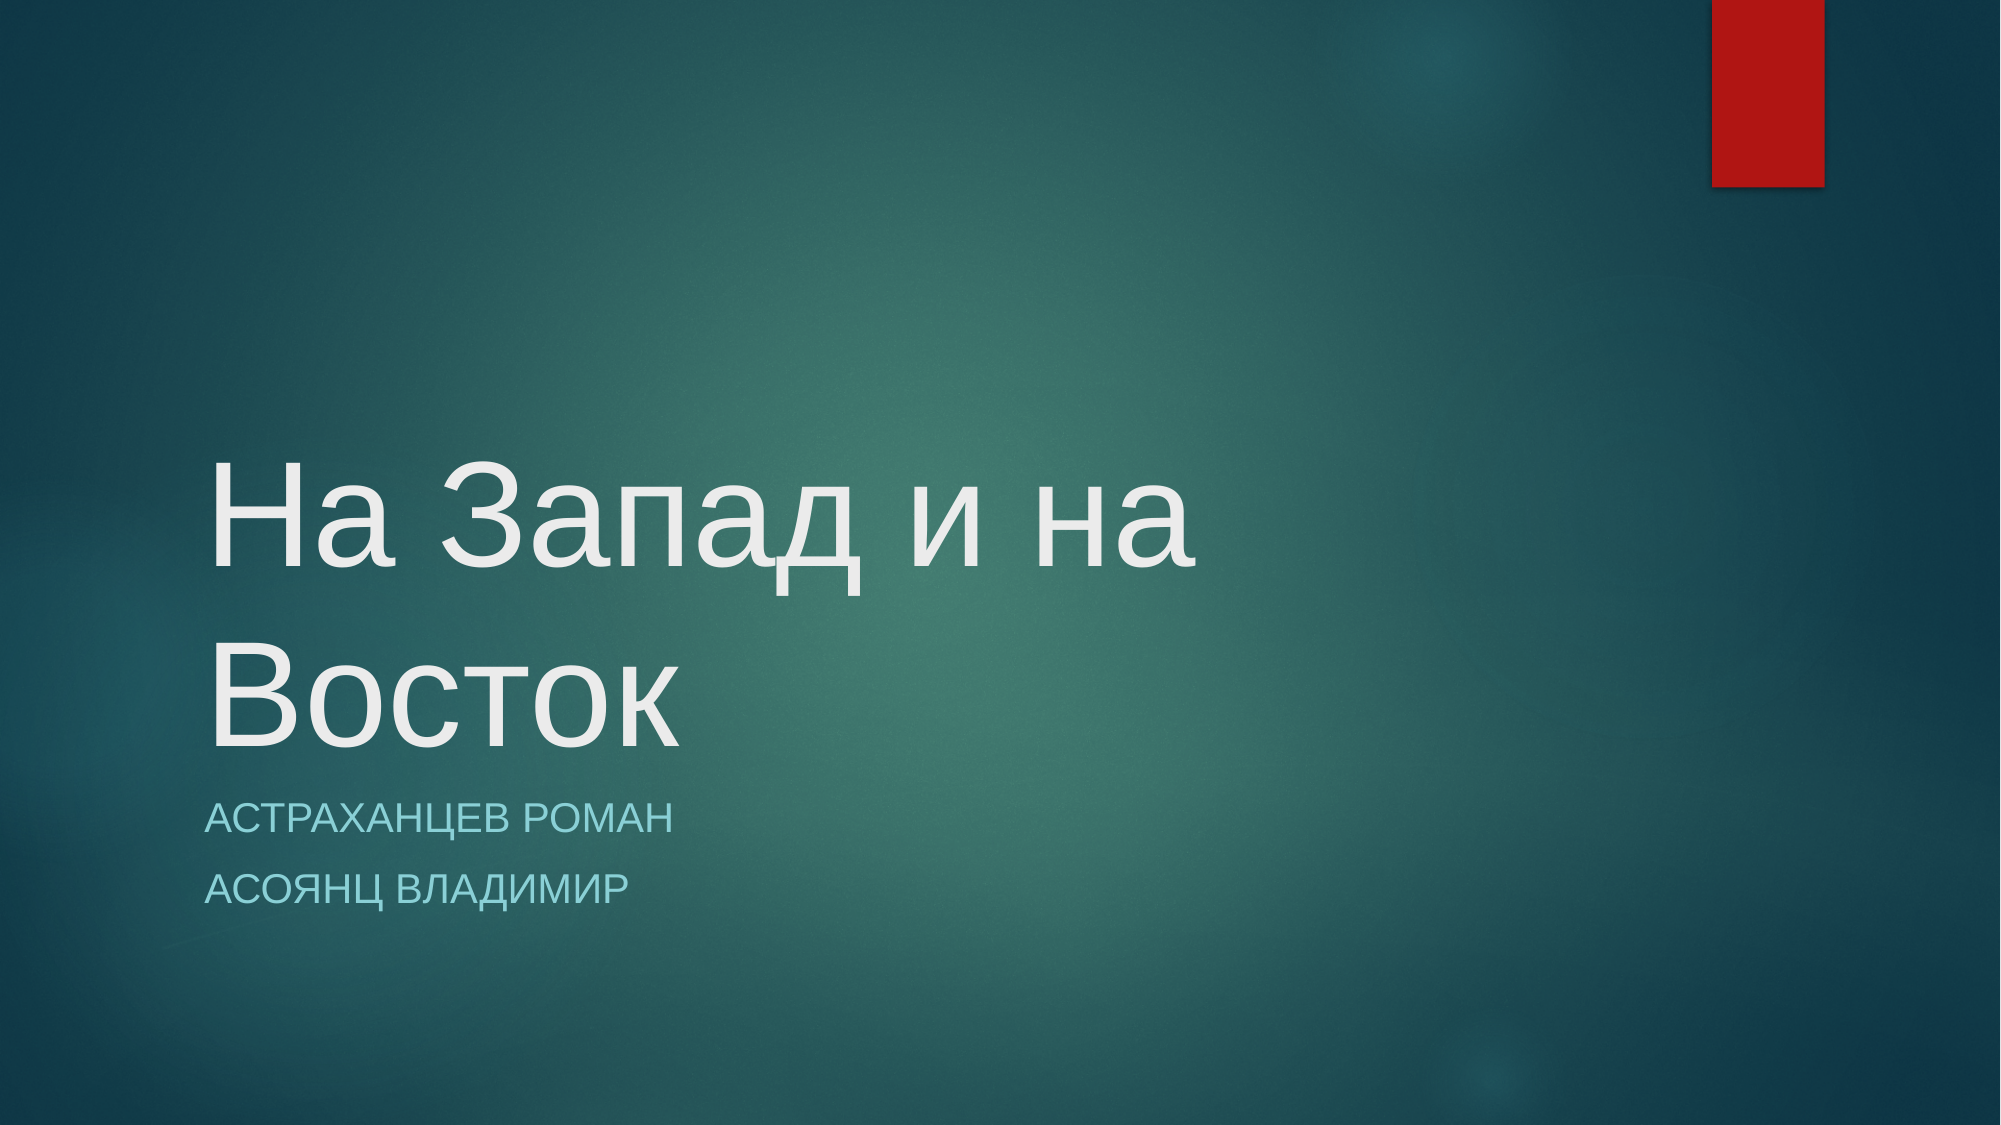

# На Запад и на Восток
Астраханцев роман
Асоянц владимир